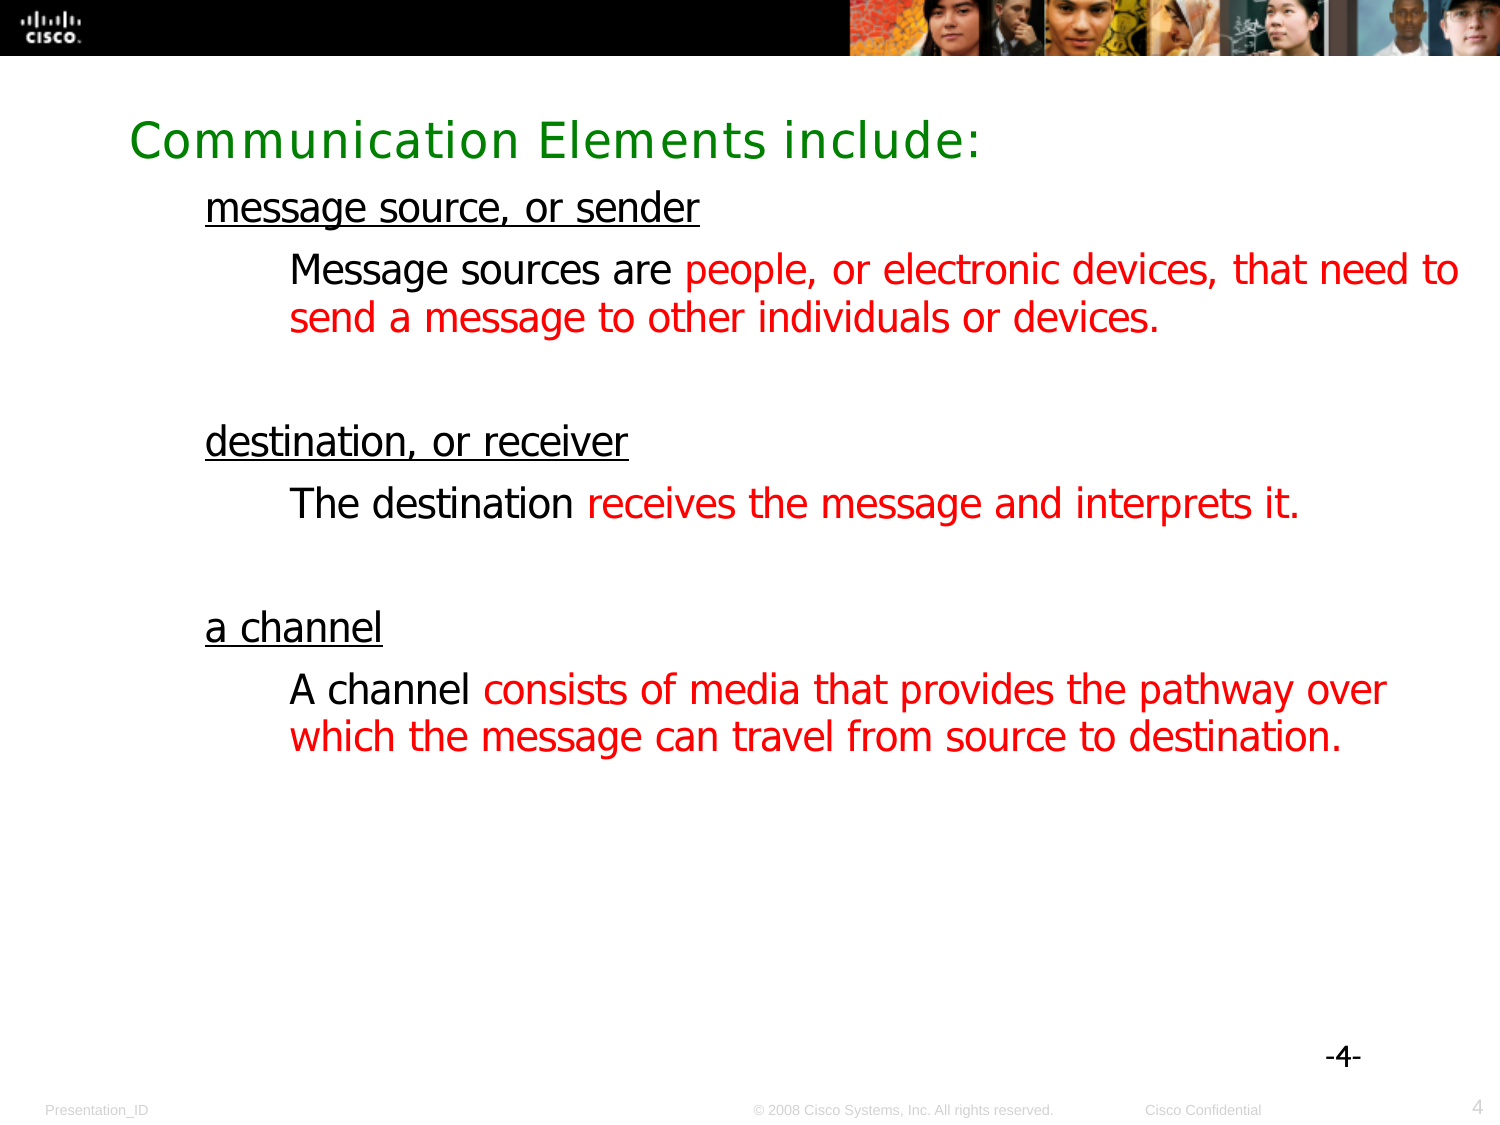

Communication Elements include:
message source, or sender
	Message sources are people, or electronic devices, that need to send a message to other individuals or devices.

destination, or receiver
	The destination receives the message and interprets it.

a channel
	A channel consists of media that provides the pathway over which the message can travel from source to destination.

-4-